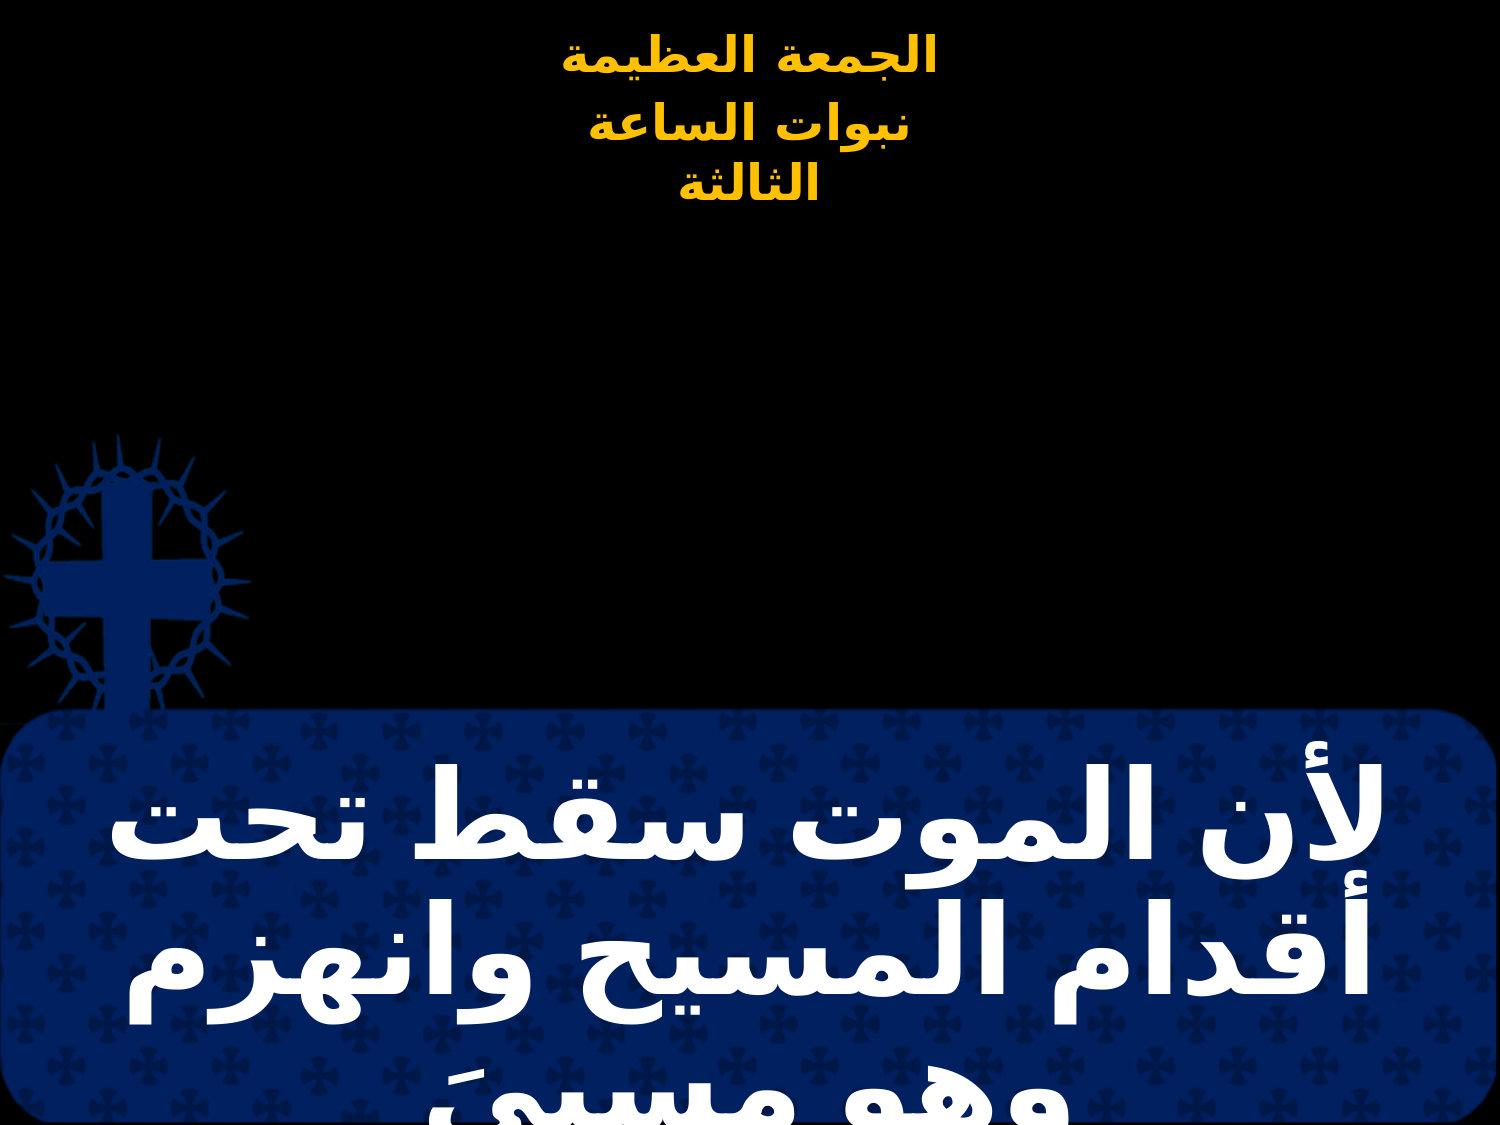

# لأن الموت سقط تحت أقدام المسيح وانهزم وهو مسبيَ